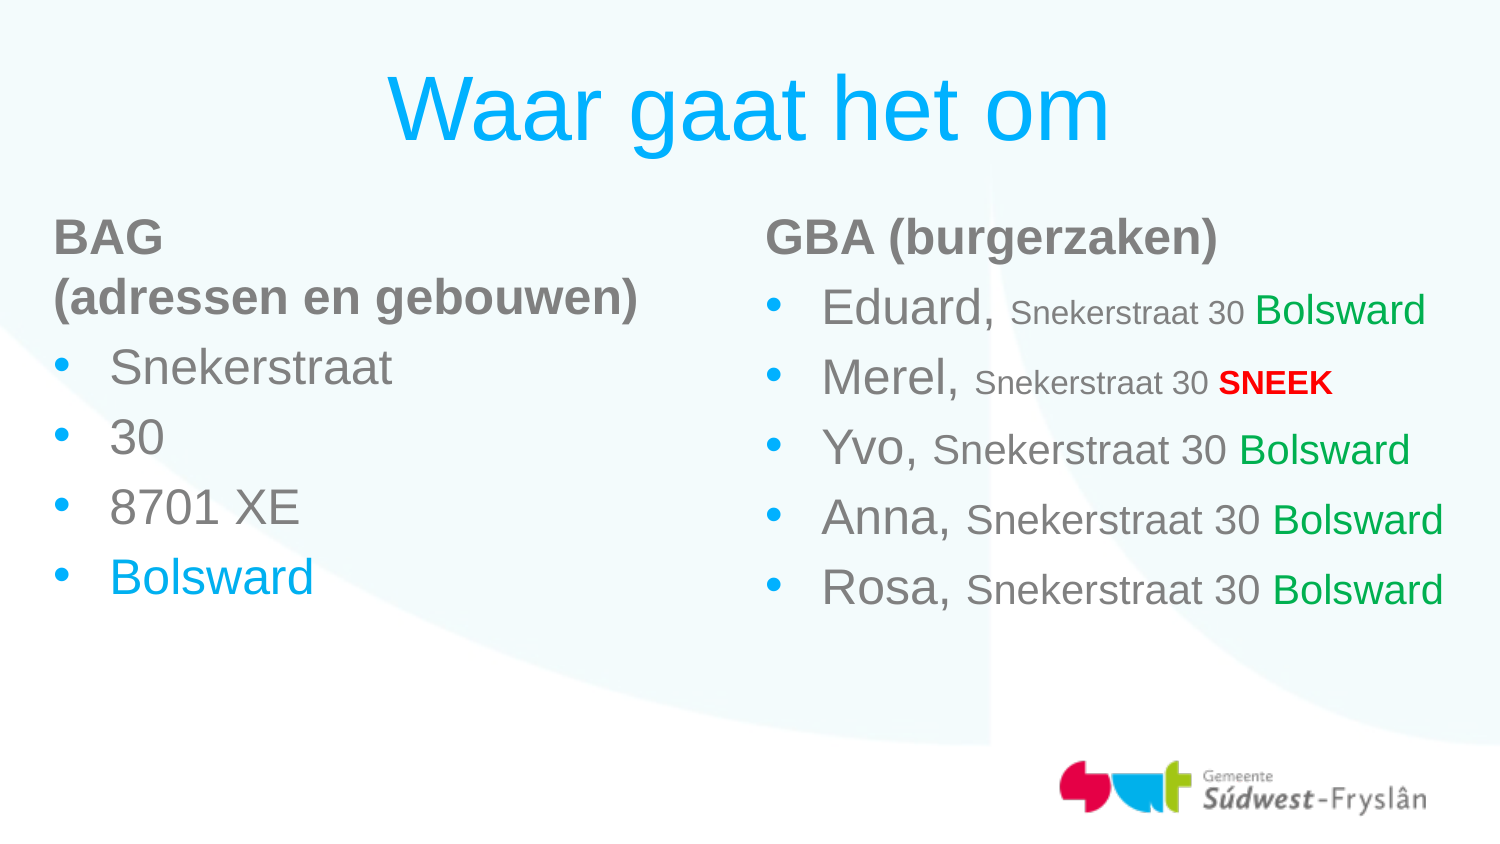

# Waar gaat het om
BAG
(adressen en gebouwen)
Snekerstraat
30
8701 XE
Bolsward
GBA (burgerzaken)
Eduard, Snekerstraat 30 Bolsward
Merel, Snekerstraat 30 SNEEK
Yvo, Snekerstraat 30 Bolsward
Anna, Snekerstraat 30 Bolsward
Rosa, Snekerstraat 30 Bolsward